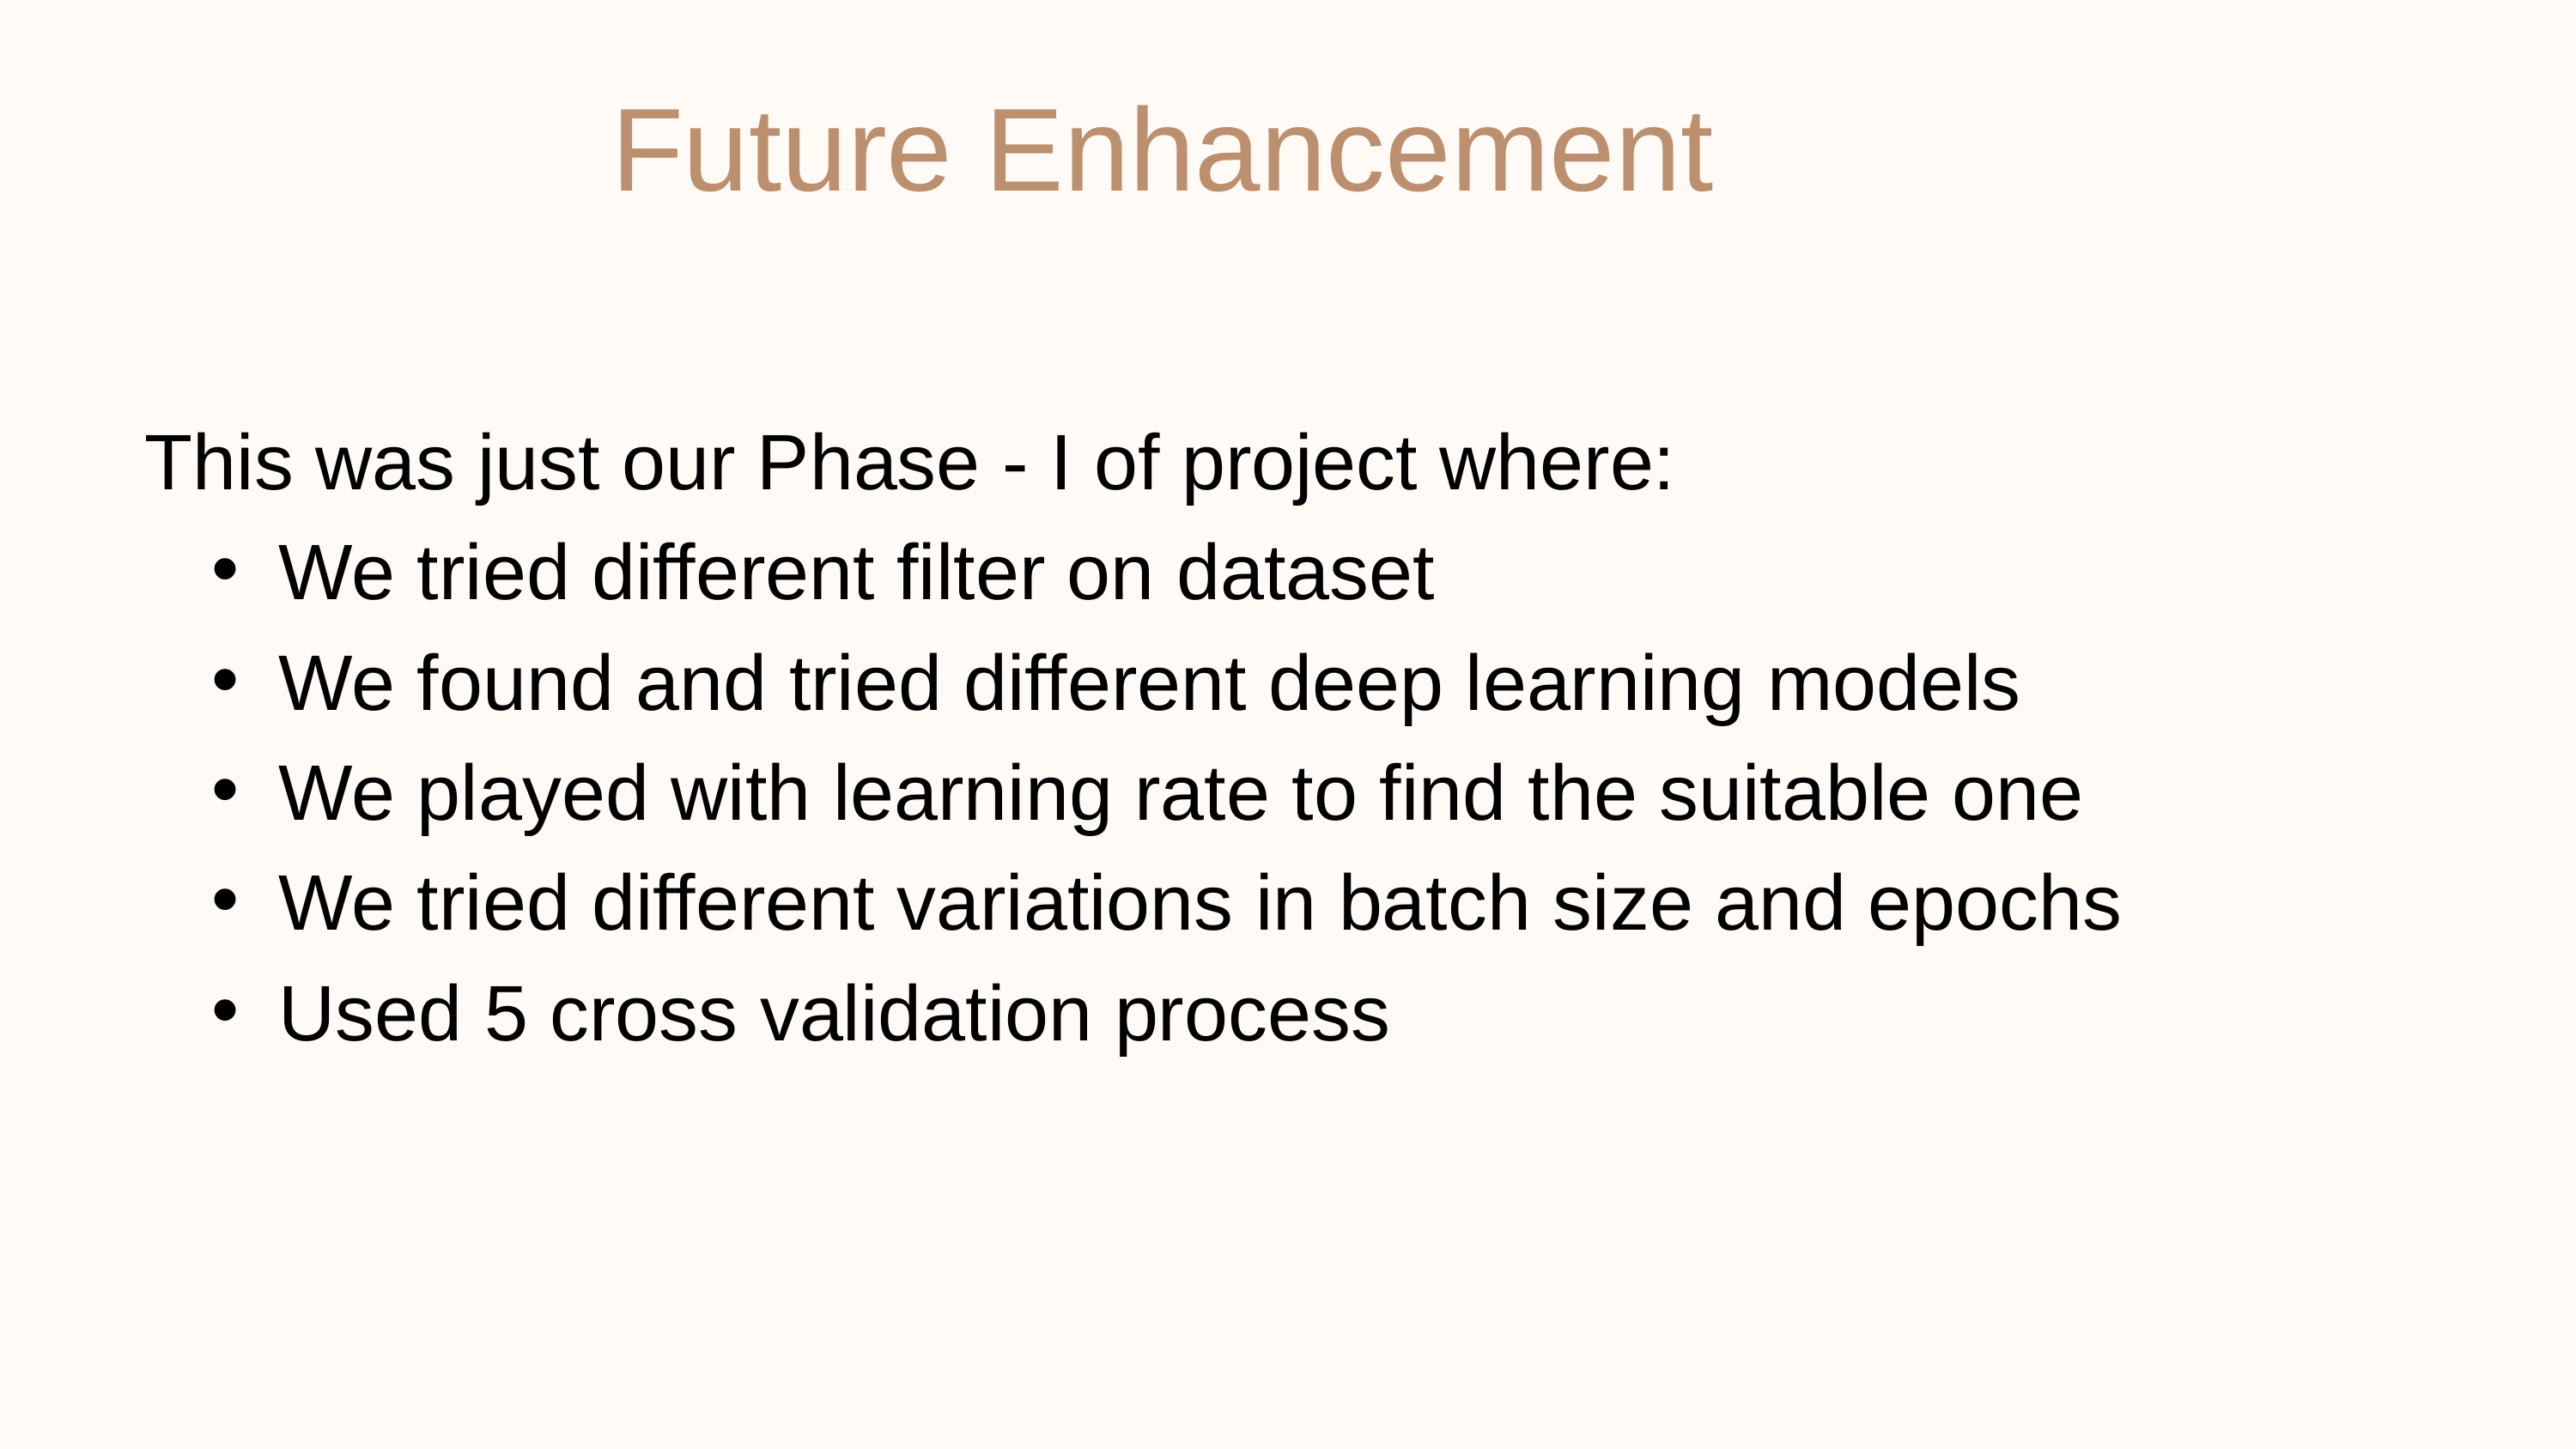

Future Enhancement
This was just our Phase - I of project where:
We tried different filter on dataset
We found and tried different deep learning models
We played with learning rate to find the suitable one
We tried different variations in batch size and epochs
Used 5 cross validation process